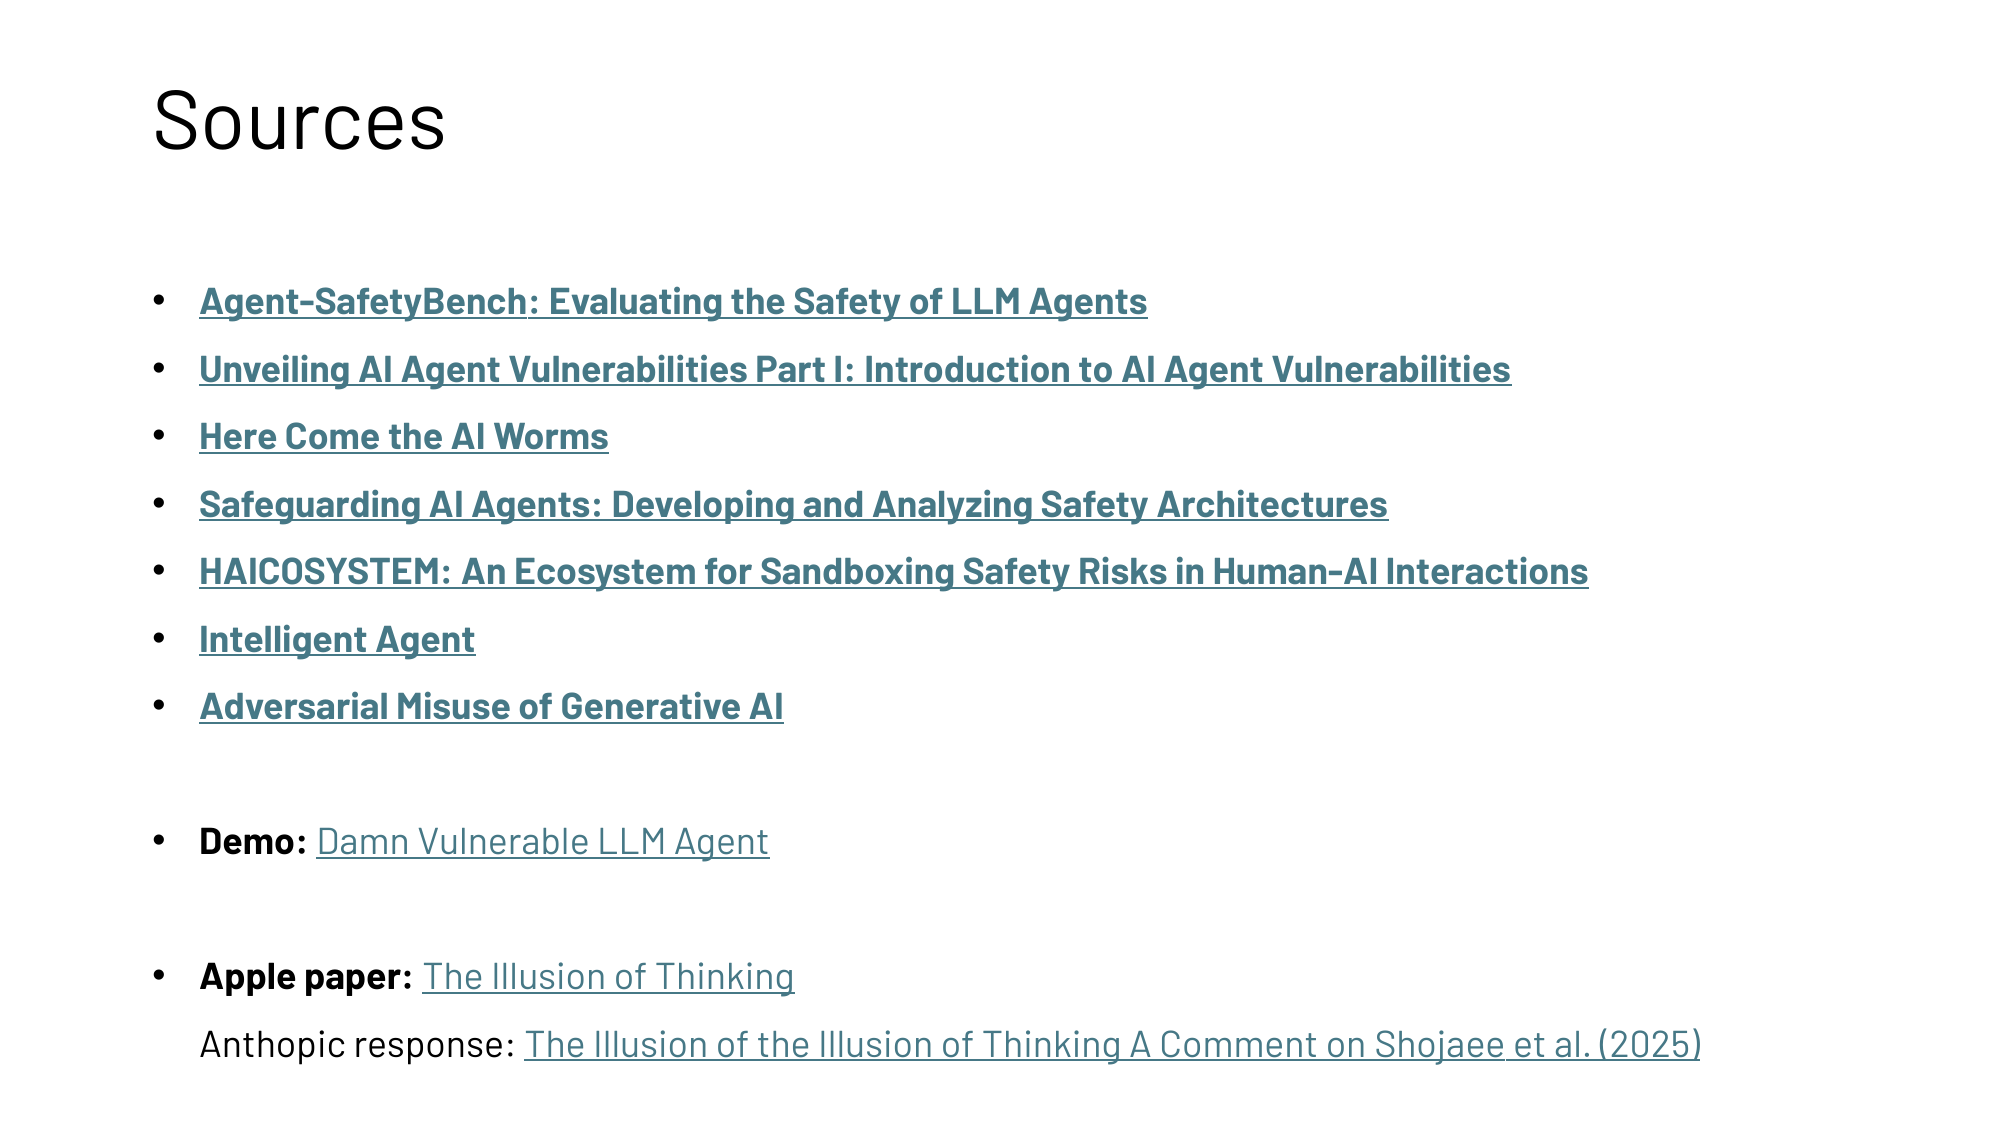

# Sources
Agent-SafetyBench: Evaluating the Safety of LLM Agents
Unveiling AI Agent Vulnerabilities Part I: Introduction to AI Agent Vulnerabilities
Here Come the AI Worms
Safeguarding AI Agents: Developing and Analyzing Safety Architectures
HAICOSYSTEM: An Ecosystem for Sandboxing Safety Risks in Human-AI Interactions
Intelligent Agent
Adversarial Misuse of Generative AI

Demo: Damn Vulnerable LLM Agent

Apple paper: The Illusion of Thinking
Anthopic response: The Illusion of the Illusion of Thinking A Comment on Shojaee et al. (2025)